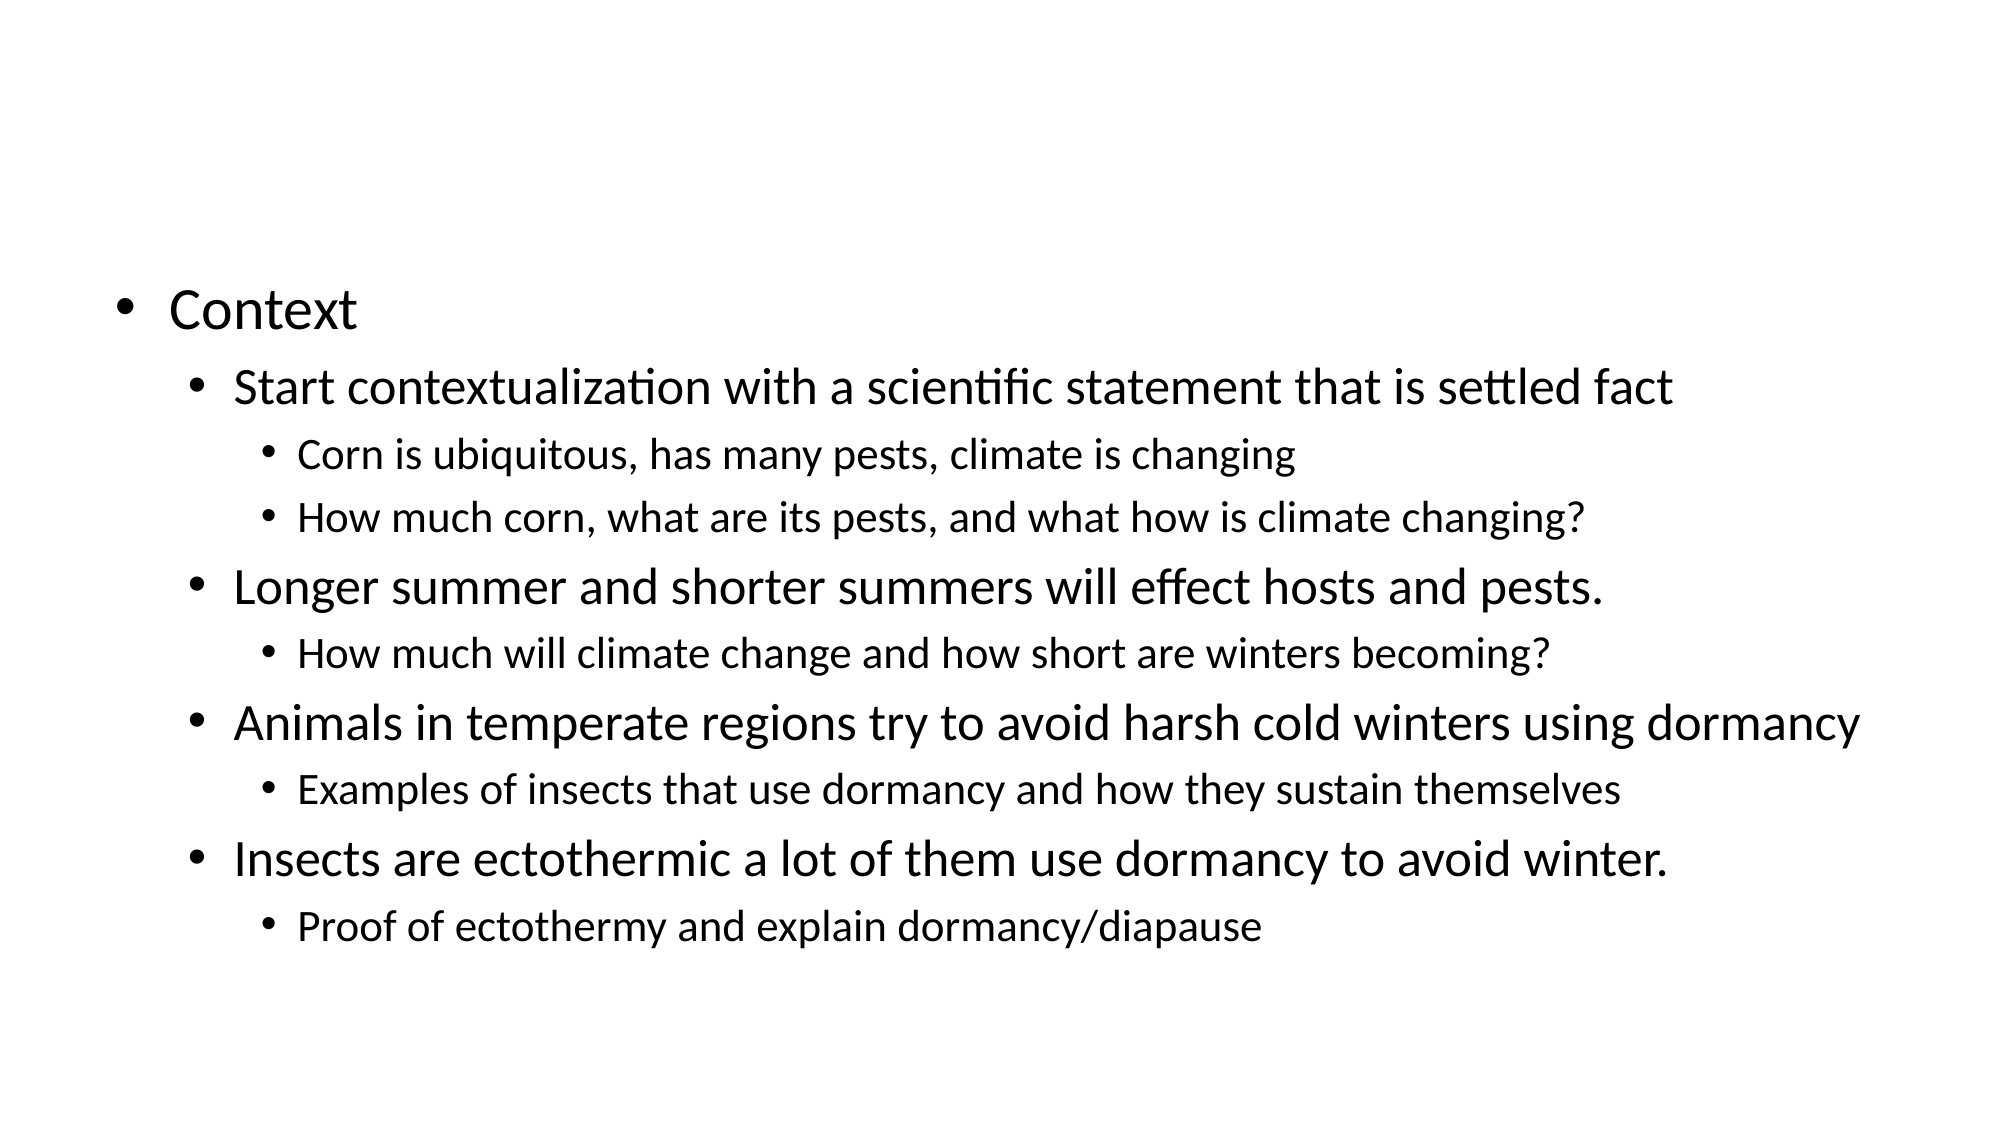

#
Context ​
Start contextualization with a scientific statement that is settled fact​
Corn is ubiquitous, has many pests, climate is changing​
How much corn, what are its pests, and what how is climate changing?​
Longer summer and shorter summers will effect hosts and pests.​
How much will climate change and how short are winters becoming?​
Animals in temperate regions try to avoid harsh cold winters using dormancy​
Examples of insects that use dormancy and how they sustain themselves​
Insects are ectothermic a lot of them use dormancy to avoid winter.​
Proof of ectothermy and explain dormancy/diapause​